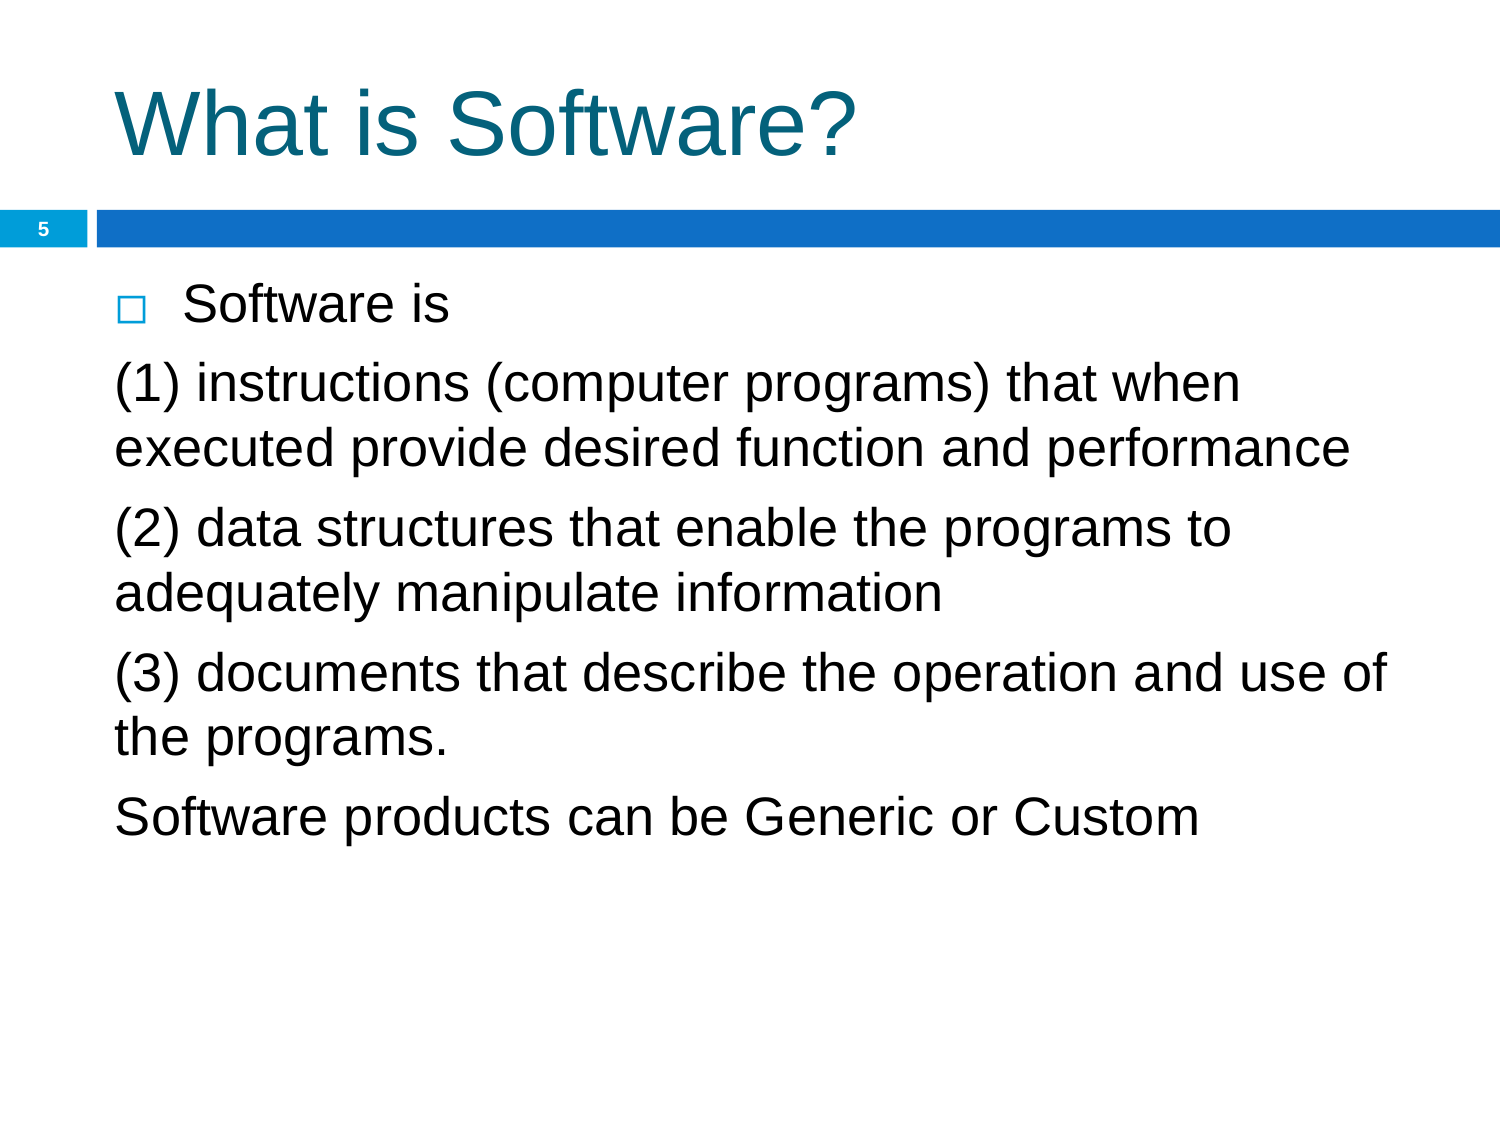

# What is Software?
5
 Software is
(1) instructions (computer programs) that when executed provide desired function and performance
(2) data structures that enable the programs to adequately manipulate information
(3) documents that describe the operation and use of the programs.
Software products can be Generic or Custom